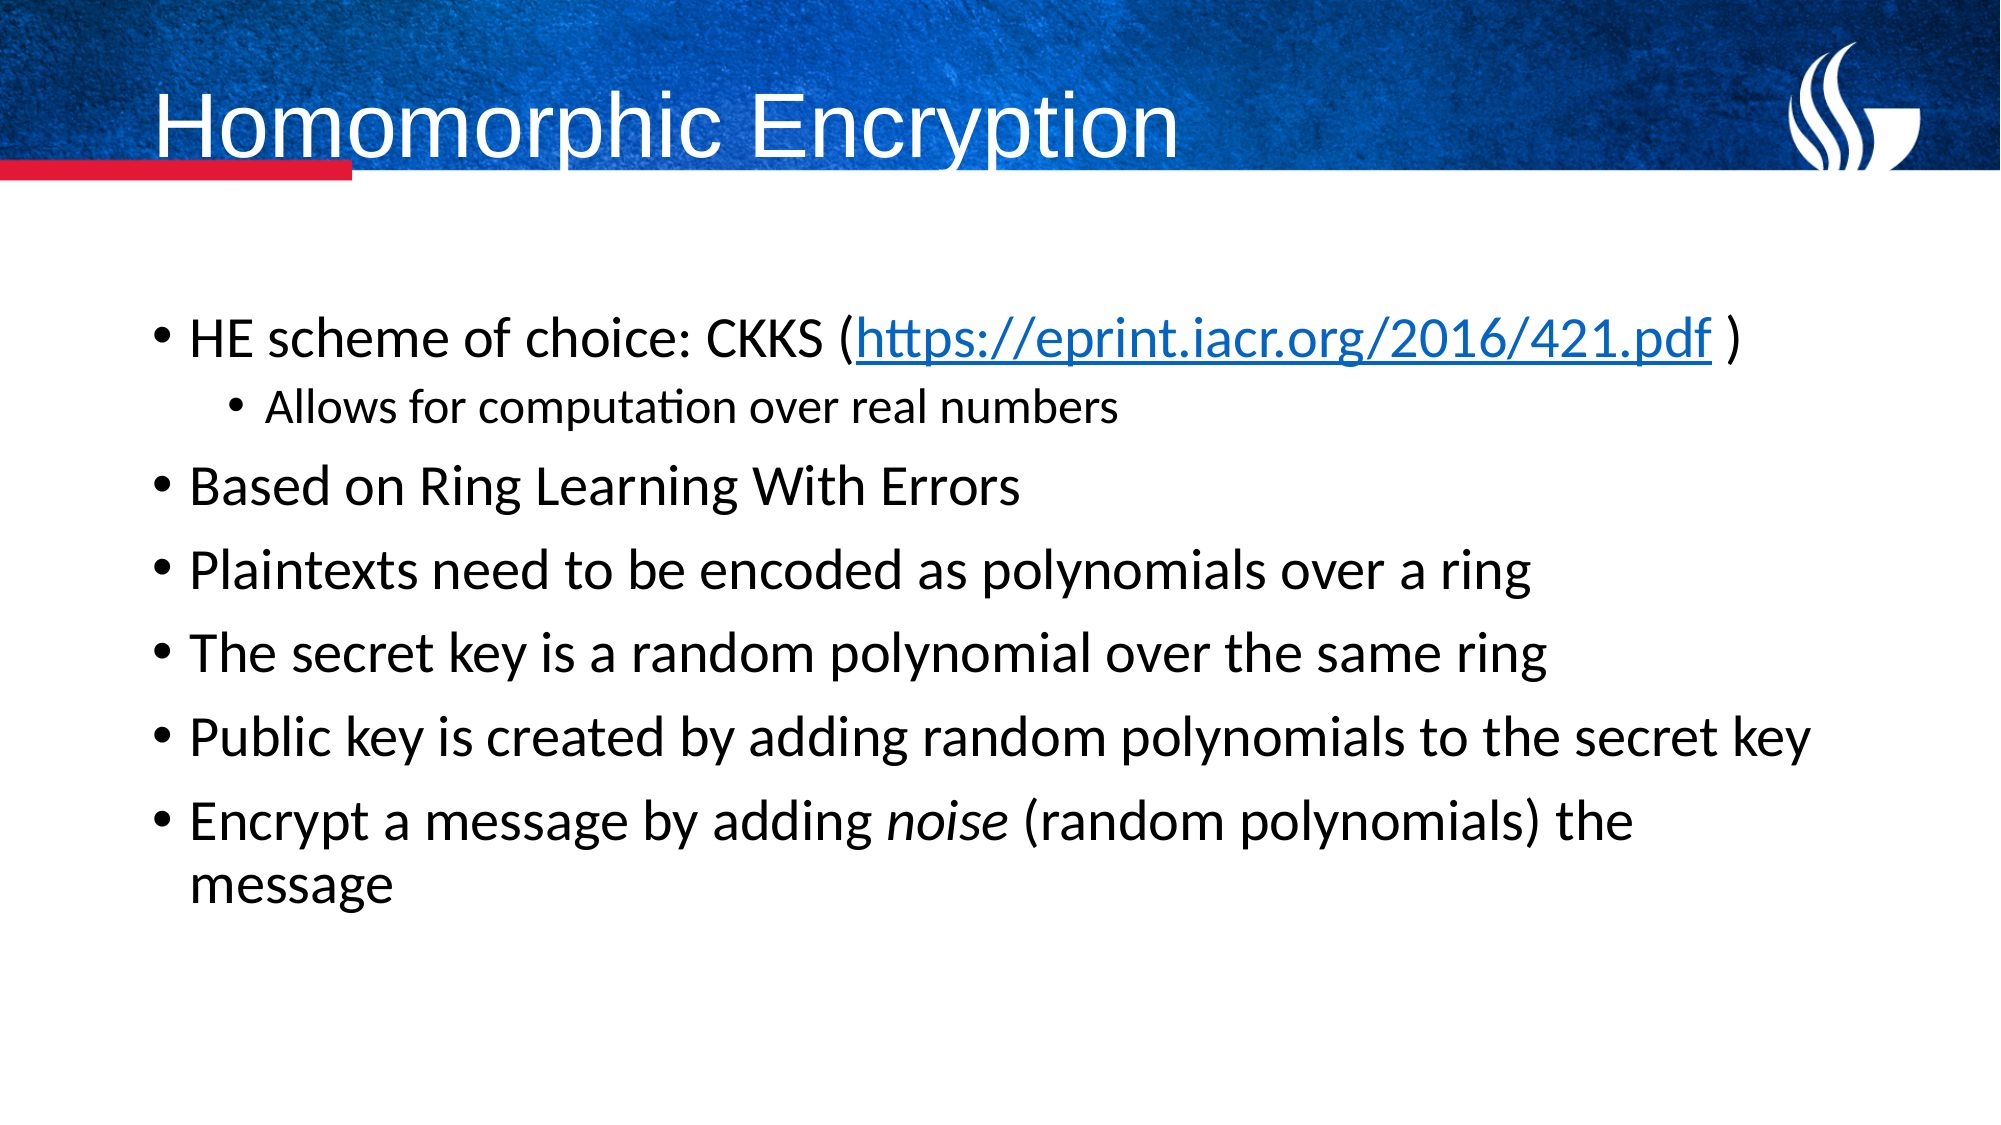

# Homomorphic Encryption
HE scheme of choice: CKKS (https://eprint.iacr.org/2016/421.pdf )
Allows for computation over real numbers
Based on Ring Learning With Errors
Plaintexts need to be encoded as polynomials over a ring
The secret key is a random polynomial over the same ring
Public key is created by adding random polynomials to the secret key
Encrypt a message by adding noise (random polynomials) the message